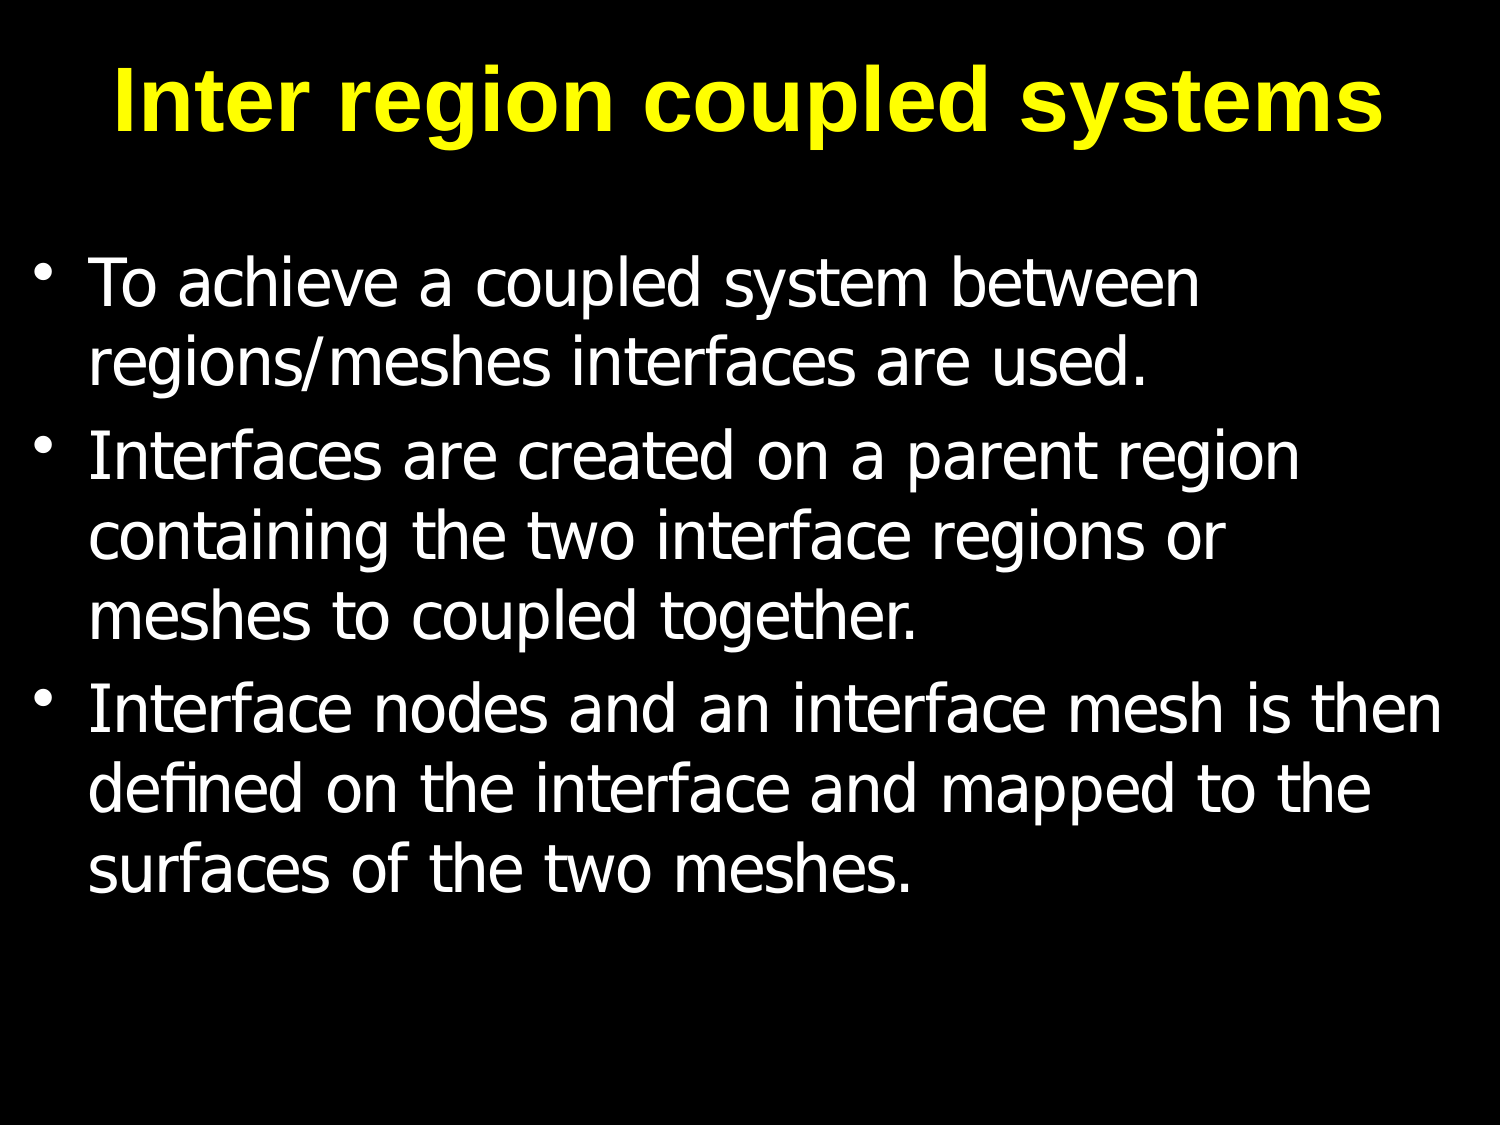

# Inter region coupled systems
To achieve a coupled system between regions/meshes interfaces are used.
Interfaces are created on a parent region containing the two interface regions or meshes to coupled together.
Interface nodes and an interface mesh is then defined on the interface and mapped to the surfaces of the two meshes.